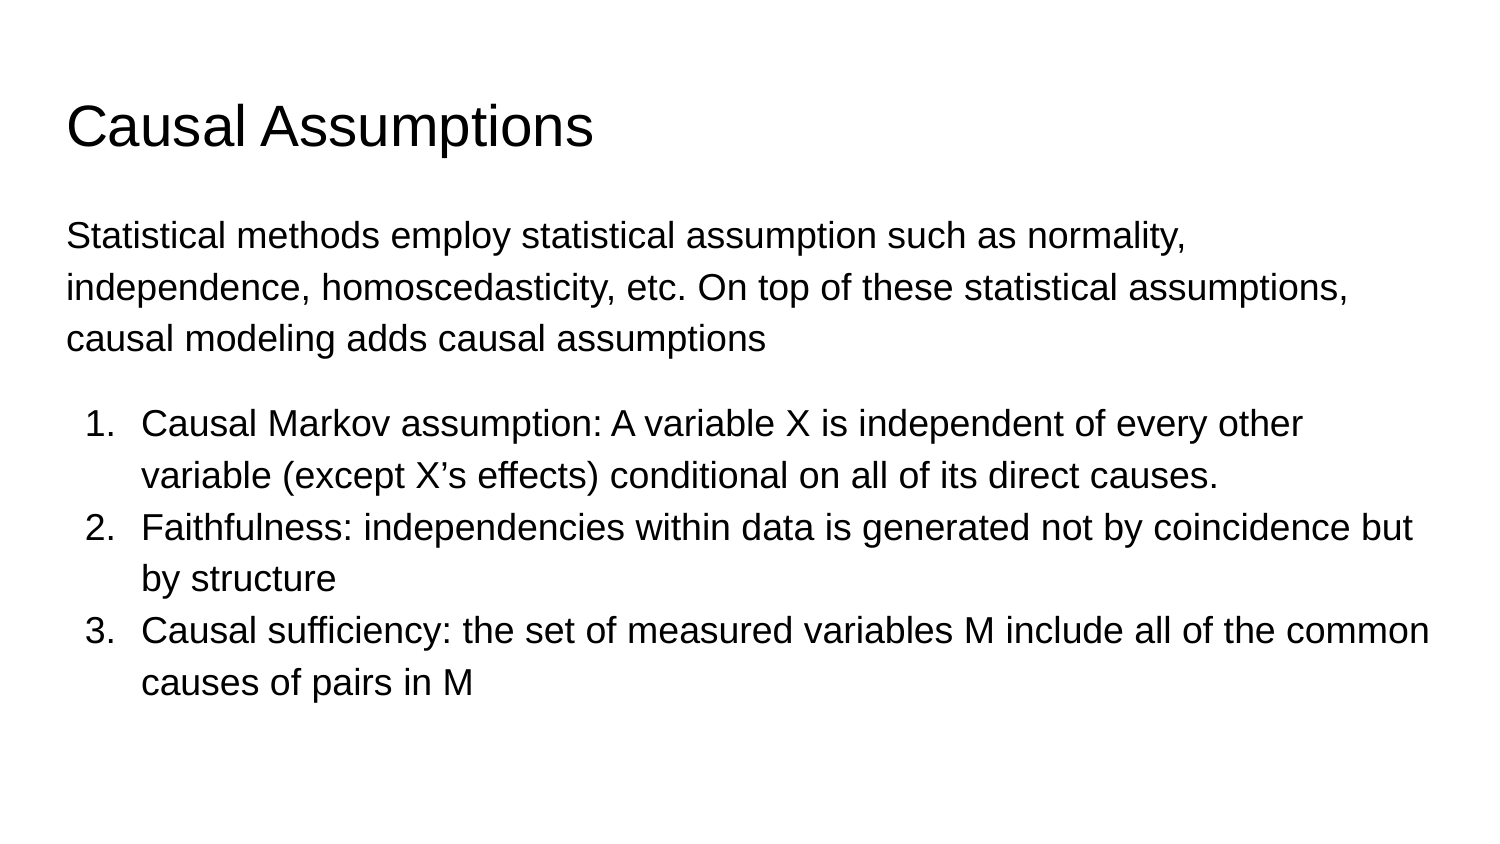

# Causal Assumptions
Statistical methods employ statistical assumption such as normality, independence, homoscedasticity, etc. On top of these statistical assumptions, causal modeling adds causal assumptions
Causal Markov assumption: A variable X is independent of every other variable (except X’s effects) conditional on all of its direct causes.
Faithfulness: independencies within data is generated not by coincidence but by structure
Causal sufficiency: the set of measured variables M include all of the common causes of pairs in M